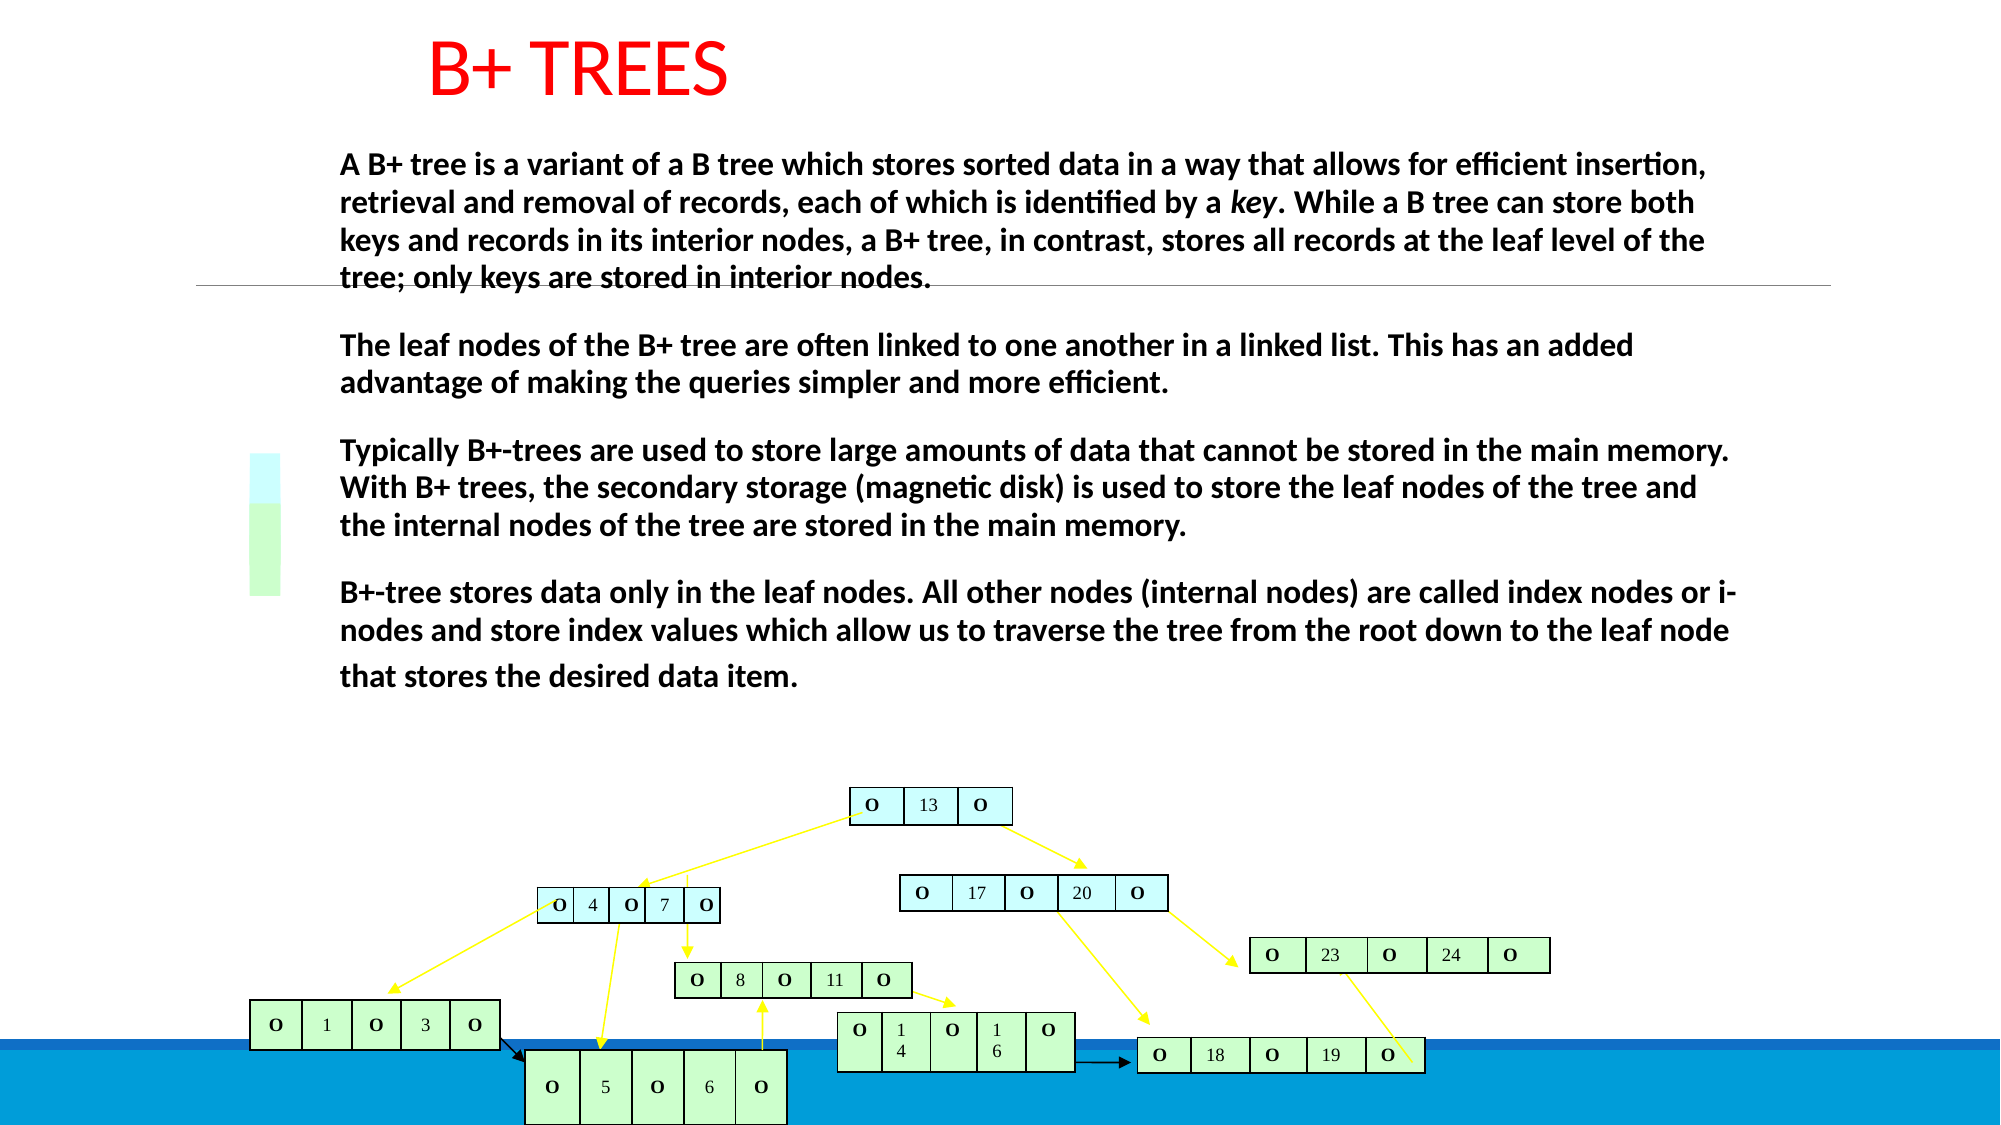

# B+ TREES
A B+ tree is a variant of a B tree which stores sorted data in a way that allows for efficient insertion, retrieval and removal of records, each of which is identified by a key. While a B tree can store both keys and records in its interior nodes, a B+ tree, in contrast, stores all records at the leaf level of the tree; only keys are stored in interior nodes.
The leaf nodes of the B+ tree are often linked to one another in a linked list. This has an added advantage of making the queries simpler and more efficient.
Typically B+-trees are used to store large amounts of data that cannot be stored in the main memory. With B+ trees, the secondary storage (magnetic disk) is used to store the leaf nodes of the tree and the internal nodes of the tree are stored in the main memory.
B+-tree stores data only in the leaf nodes. All other nodes (internal nodes) are called index nodes or i-nodes and store index values which allow us to traverse the tree from the root down to the leaf node that stores the desired data item.

| O | 13 | O |
| --- | --- | --- |

| O | 17 | O | 20 | O |
| --- | --- | --- | --- | --- |

| O | 4 | O | 7 | O |
| --- | --- | --- | --- | --- |

| O | 23 | O | 24 | O |
| --- | --- | --- | --- | --- |
| O | 8 | O | 11 | O |
| --- | --- | --- | --- | --- |

| O | 1 | O | 3 | O |
| --- | --- | --- | --- | --- |

| O | 14 | O | 16 | O |
| --- | --- | --- | --- | --- |

| O | 18 | O | 19 | O |
| --- | --- | --- | --- | --- |
| O | 5 | O | 6 | O |
| --- | --- | --- | --- | --- |